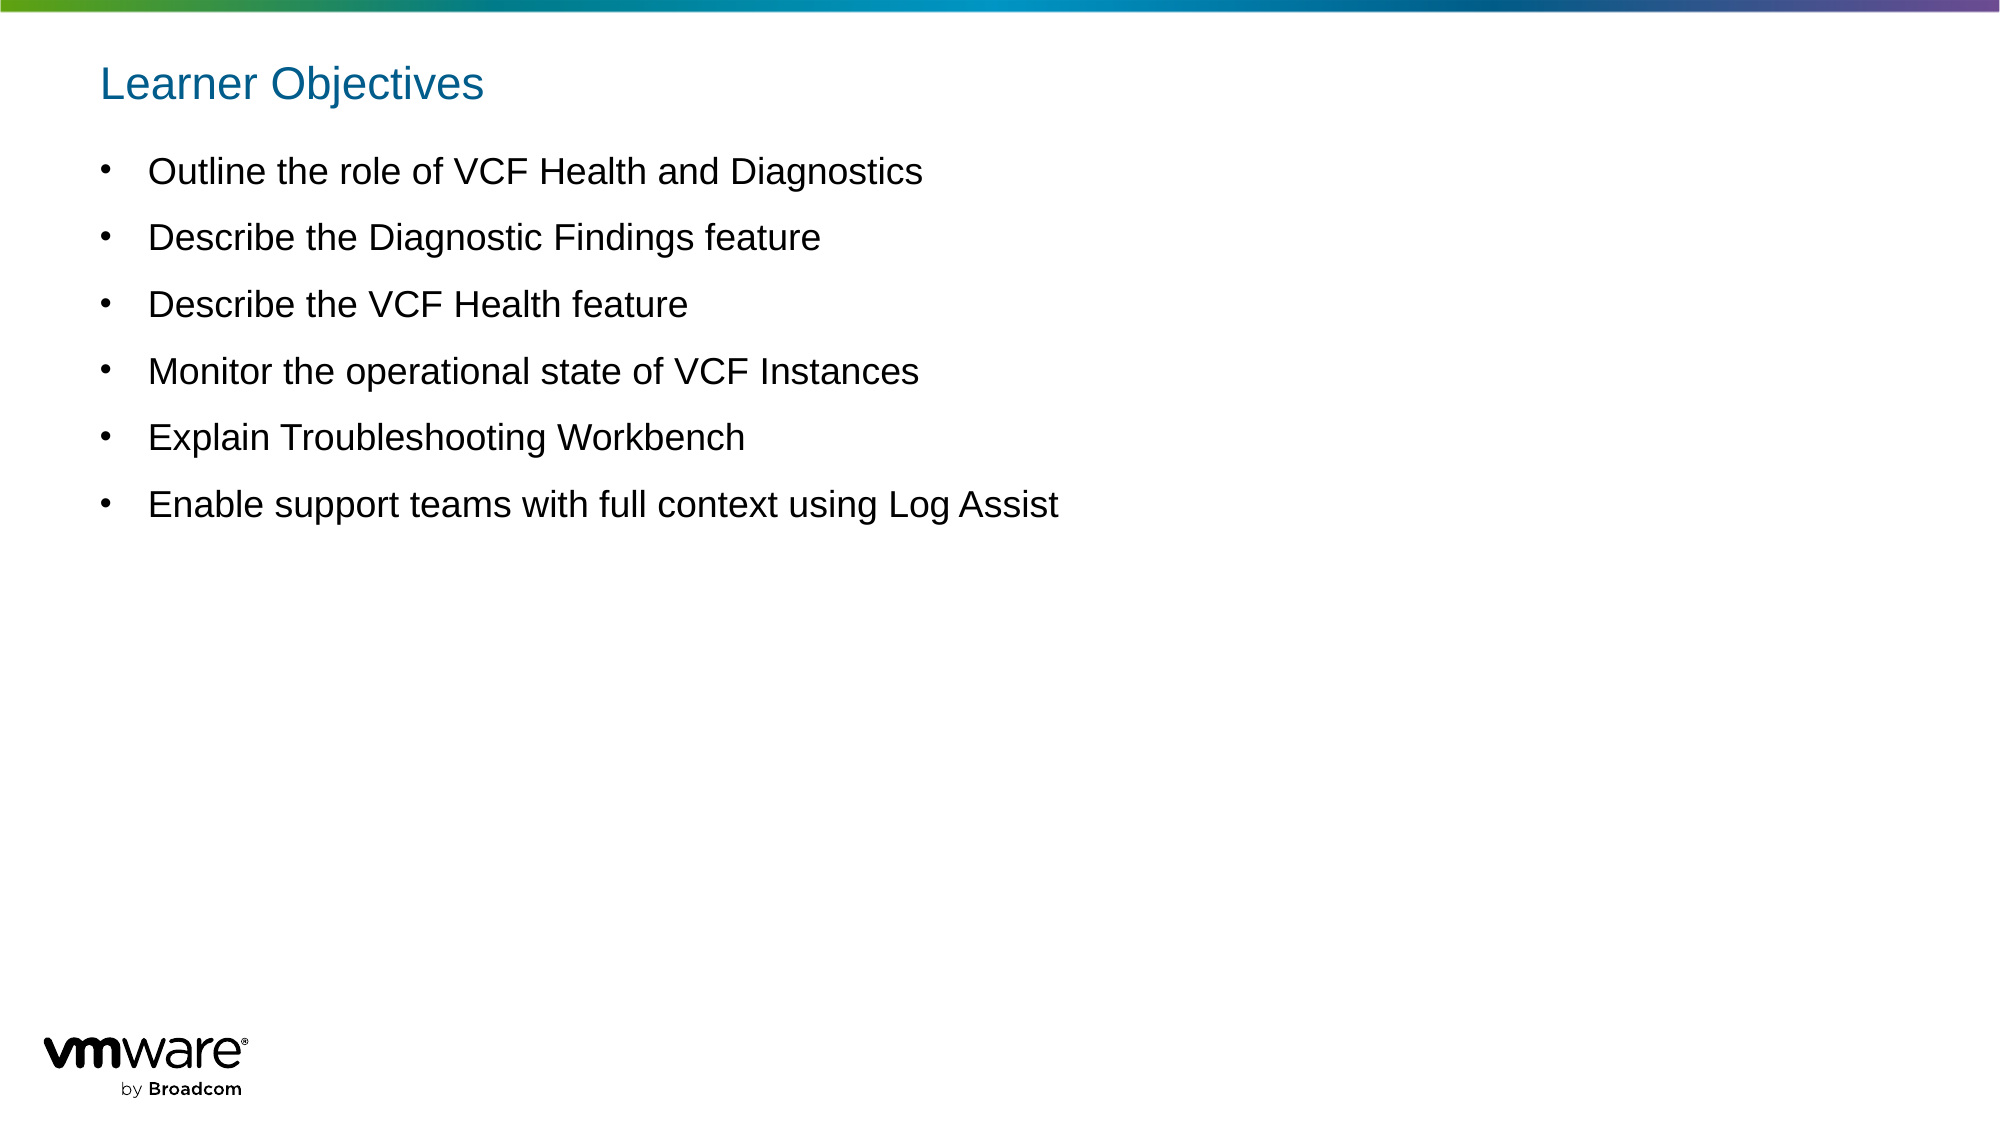

# Learner Objectives
Outline the role of VCF Health and Diagnostics
Describe the Diagnostic Findings feature
Describe the VCF Health feature
Monitor the operational state of VCF Instances
Explain Troubleshooting Workbench
Enable support teams with full context using Log Assist